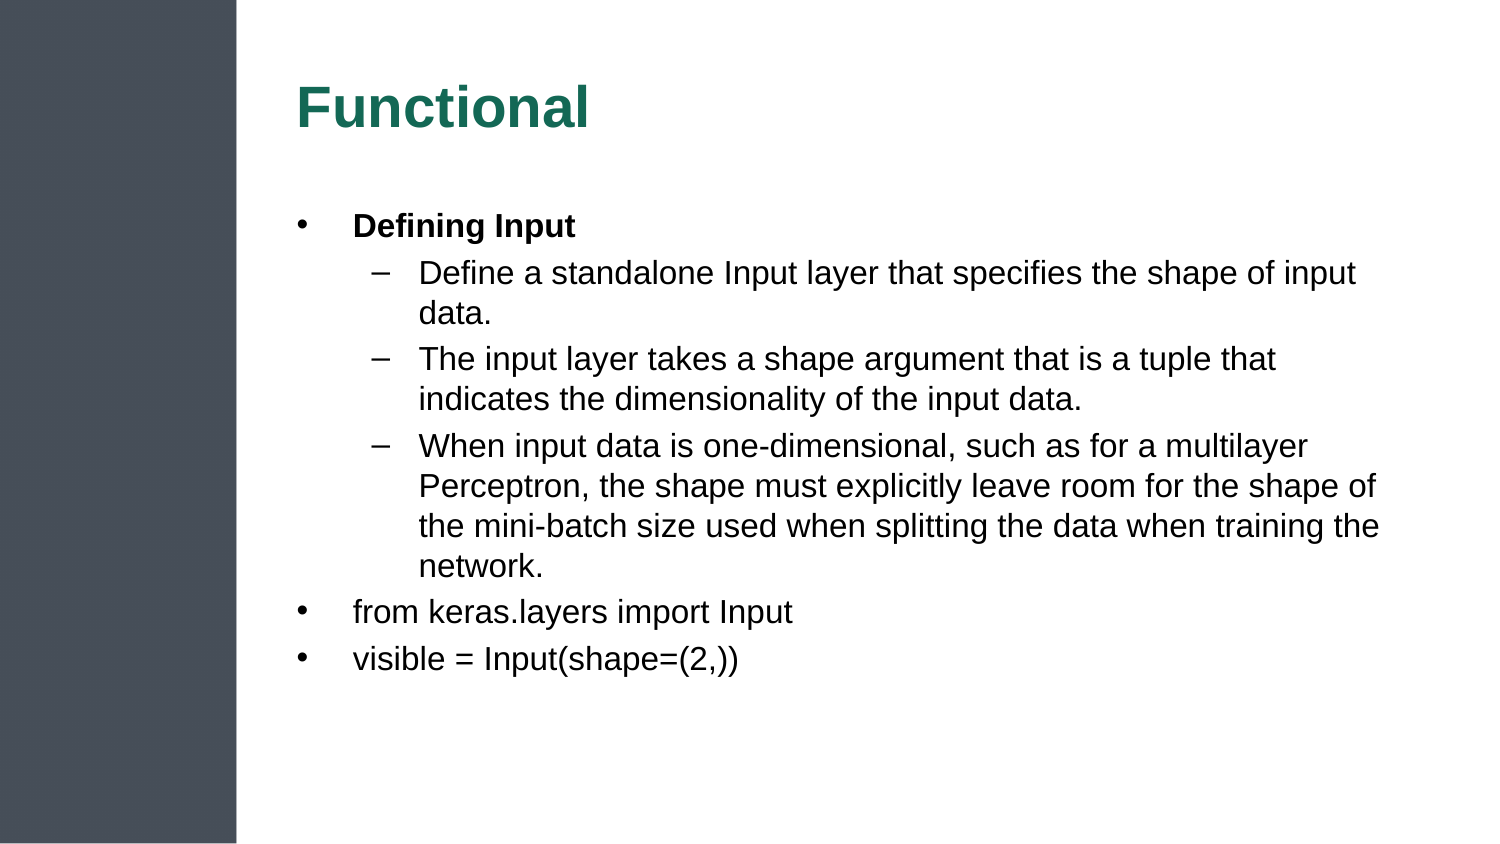

# Functional
Defining Input
Define a standalone Input layer that specifies the shape of input data.
The input layer takes a shape argument that is a tuple that indicates the dimensionality of the input data.
When input data is one-dimensional, such as for a multilayer Perceptron, the shape must explicitly leave room for the shape of the mini-batch size used when splitting the data when training the network.
from keras.layers import Input
visible = Input(shape=(2,))